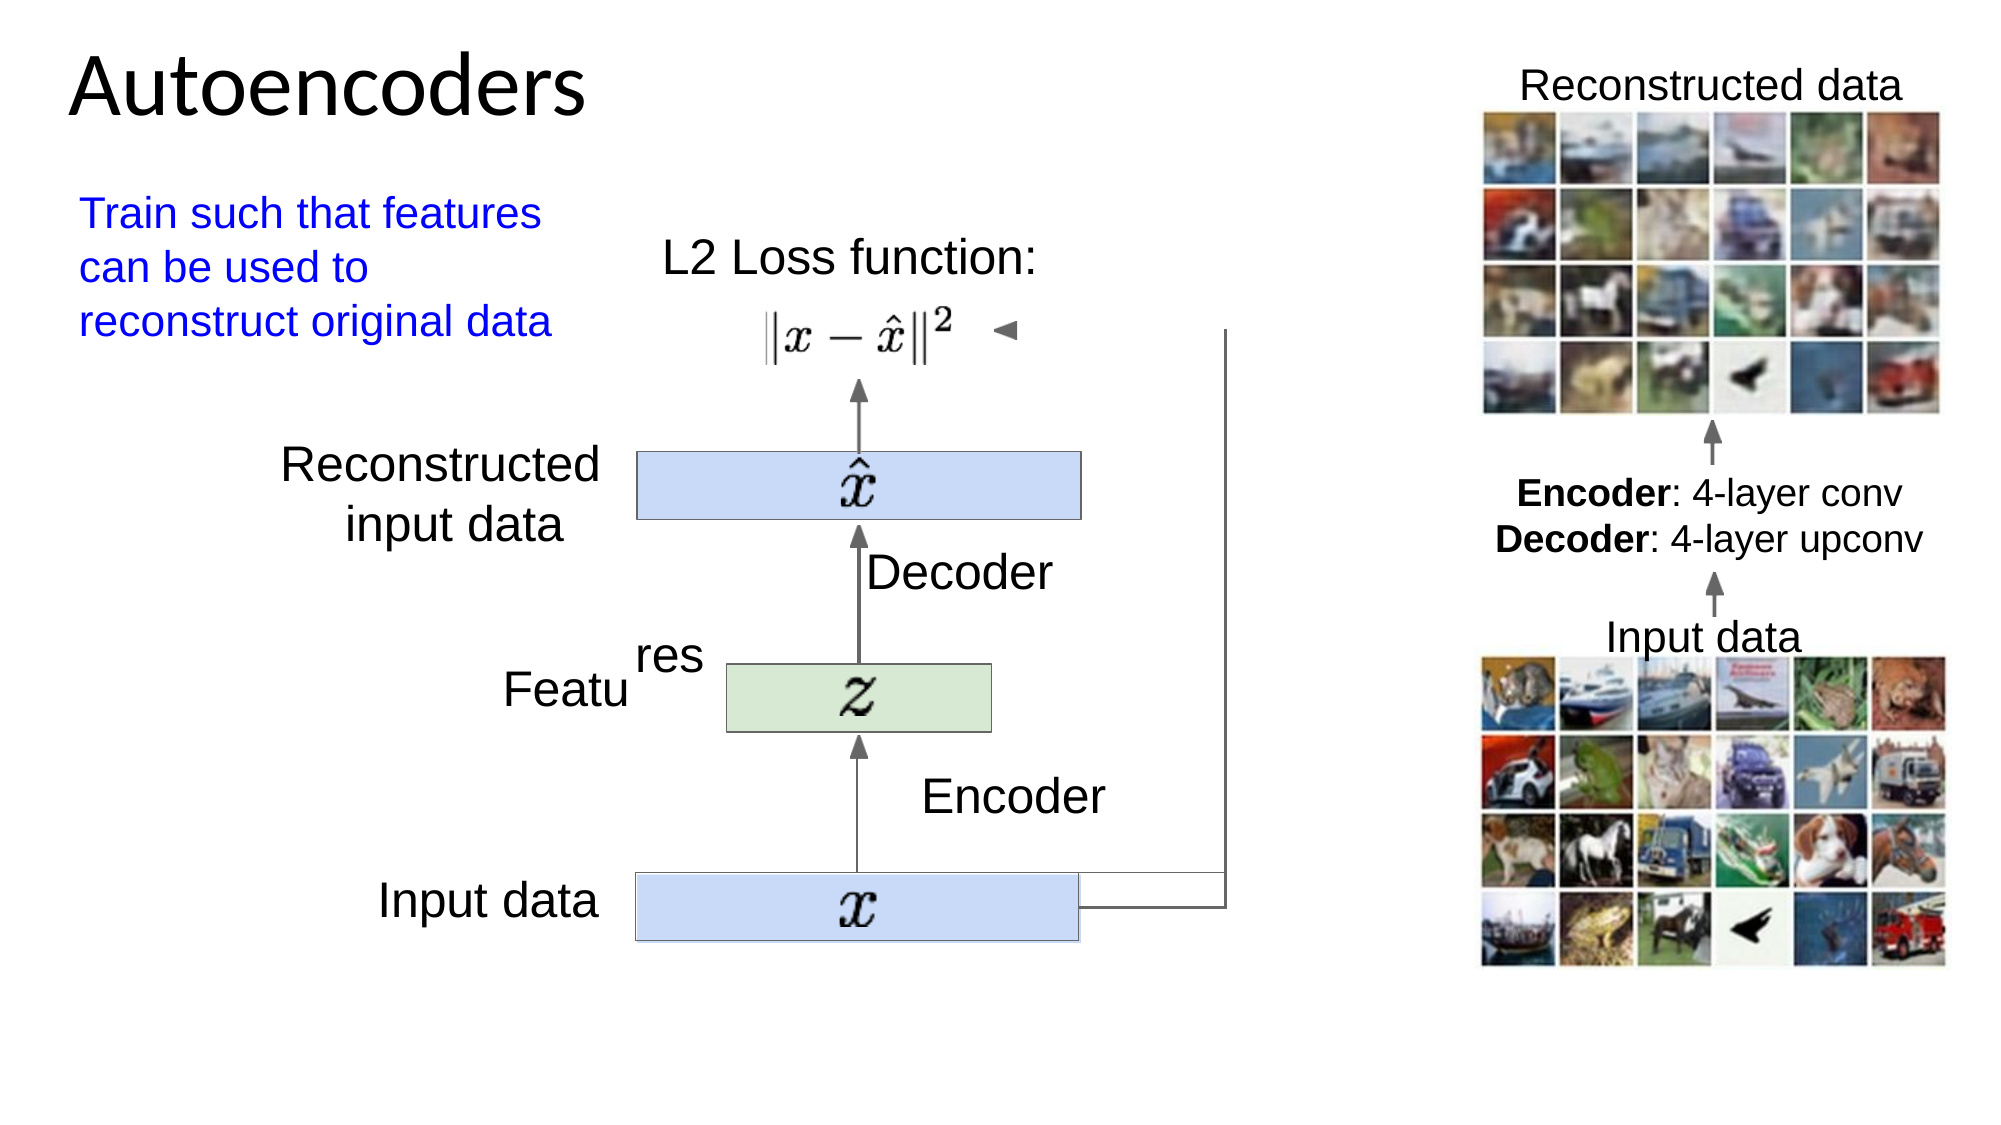

# Autoencoders
Reconstructed data

Train such that features
L2 Loss function:
can be used to  reconstruct original data

| Decoder res |  |  |
| --- | --- | --- |
|  | Encoder |  |
|  |  |  |
|  |  |  |

Reconstructed  input data

Encoder: 4-layer conv
Decoder: 4-layer upconv

Input data

Featu

Input data

33
Lecture 13 -
May 18, 2017
Fei-Fei Li & Justin Johnson & Serena Yeung